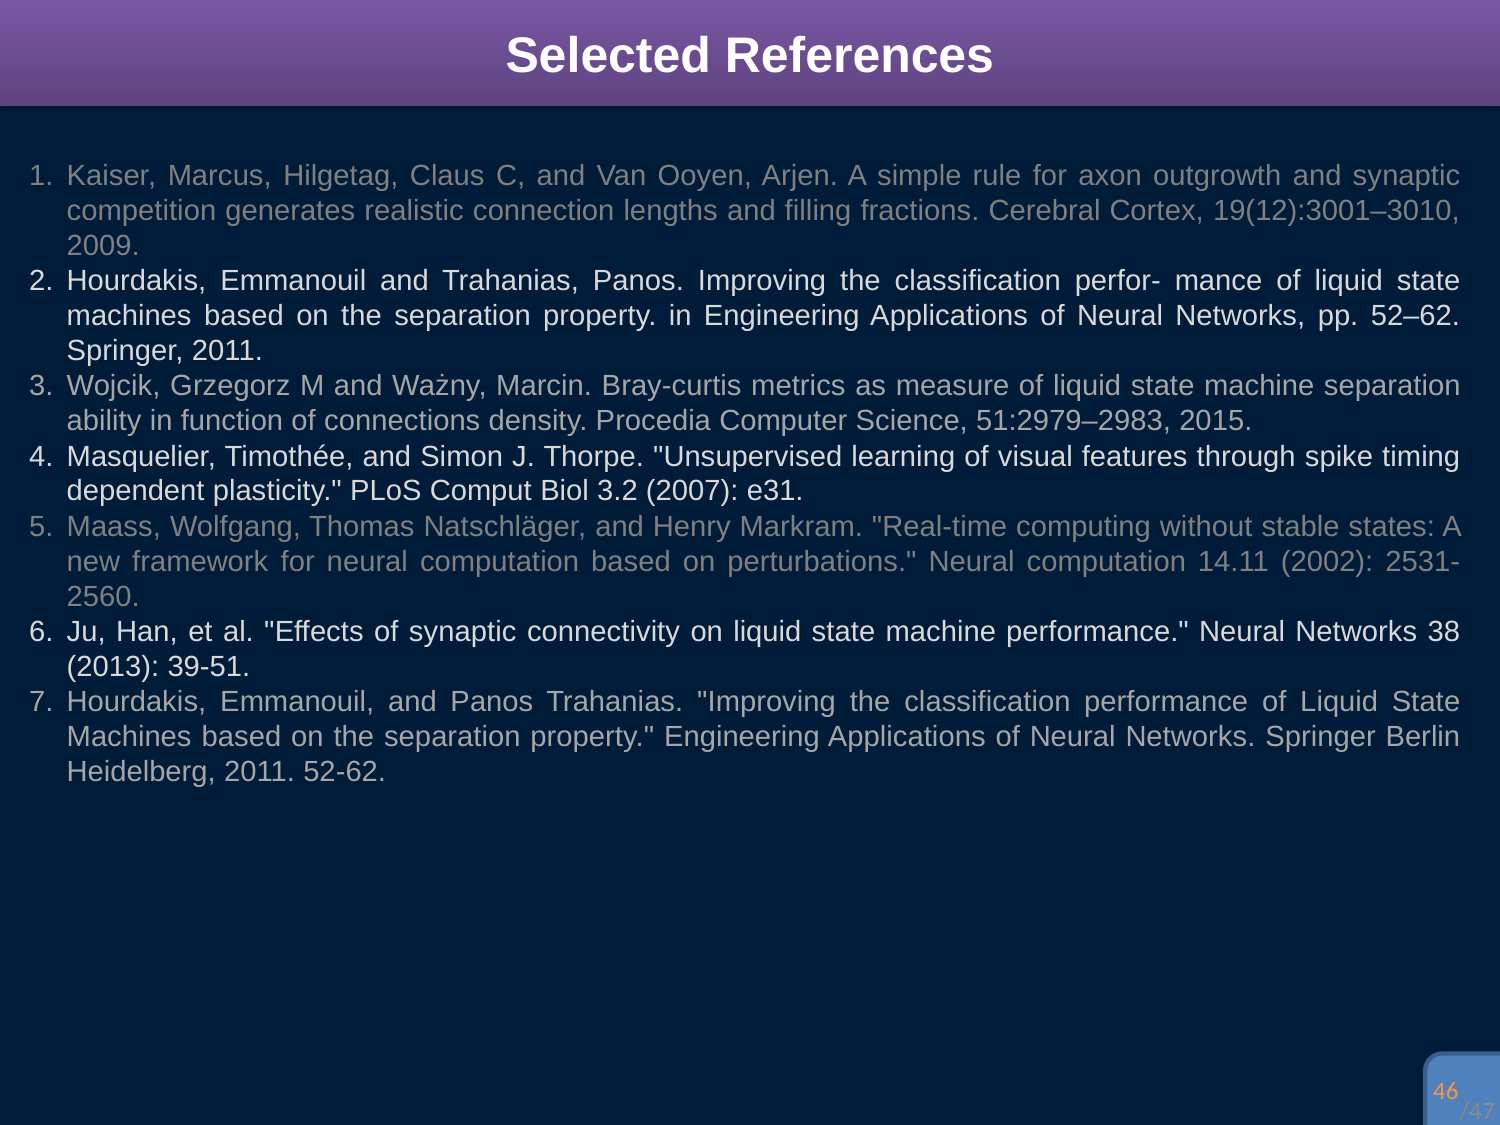

Selected References
Kaiser, Marcus, Hilgetag, Claus C, and Van Ooyen, Arjen. A simple rule for axon outgrowth and synaptic competition generates realistic connection lengths and filling fractions. Cerebral Cortex, 19(12):3001–3010, 2009.
Hourdakis, Emmanouil and Trahanias, Panos. Improving the classification perfor- mance of liquid state machines based on the separation property. in Engineering Applications of Neural Networks, pp. 52–62. Springer, 2011.
Wojcik, Grzegorz M and Ważny, Marcin. Bray-curtis metrics as measure of liquid state machine separation ability in function of connections density. Procedia Computer Science, 51:2979–2983, 2015.
Masquelier, Timothée, and Simon J. Thorpe. "Unsupervised learning of visual features through spike timing dependent plasticity." PLoS Comput Biol 3.2 (2007): e31.
Maass, Wolfgang, Thomas Natschläger, and Henry Markram. "Real-time computing without stable states: A new framework for neural computation based on perturbations." Neural computation 14.11 (2002): 2531-2560.
Ju, Han, et al. "Effects of synaptic connectivity on liquid state machine performance." Neural Networks 38 (2013): 39-51.
Hourdakis, Emmanouil, and Panos Trahanias. "Improving the classification performance of Liquid State Machines based on the separation property." Engineering Applications of Neural Networks. Springer Berlin Heidelberg, 2011. 52-62.
46
/47